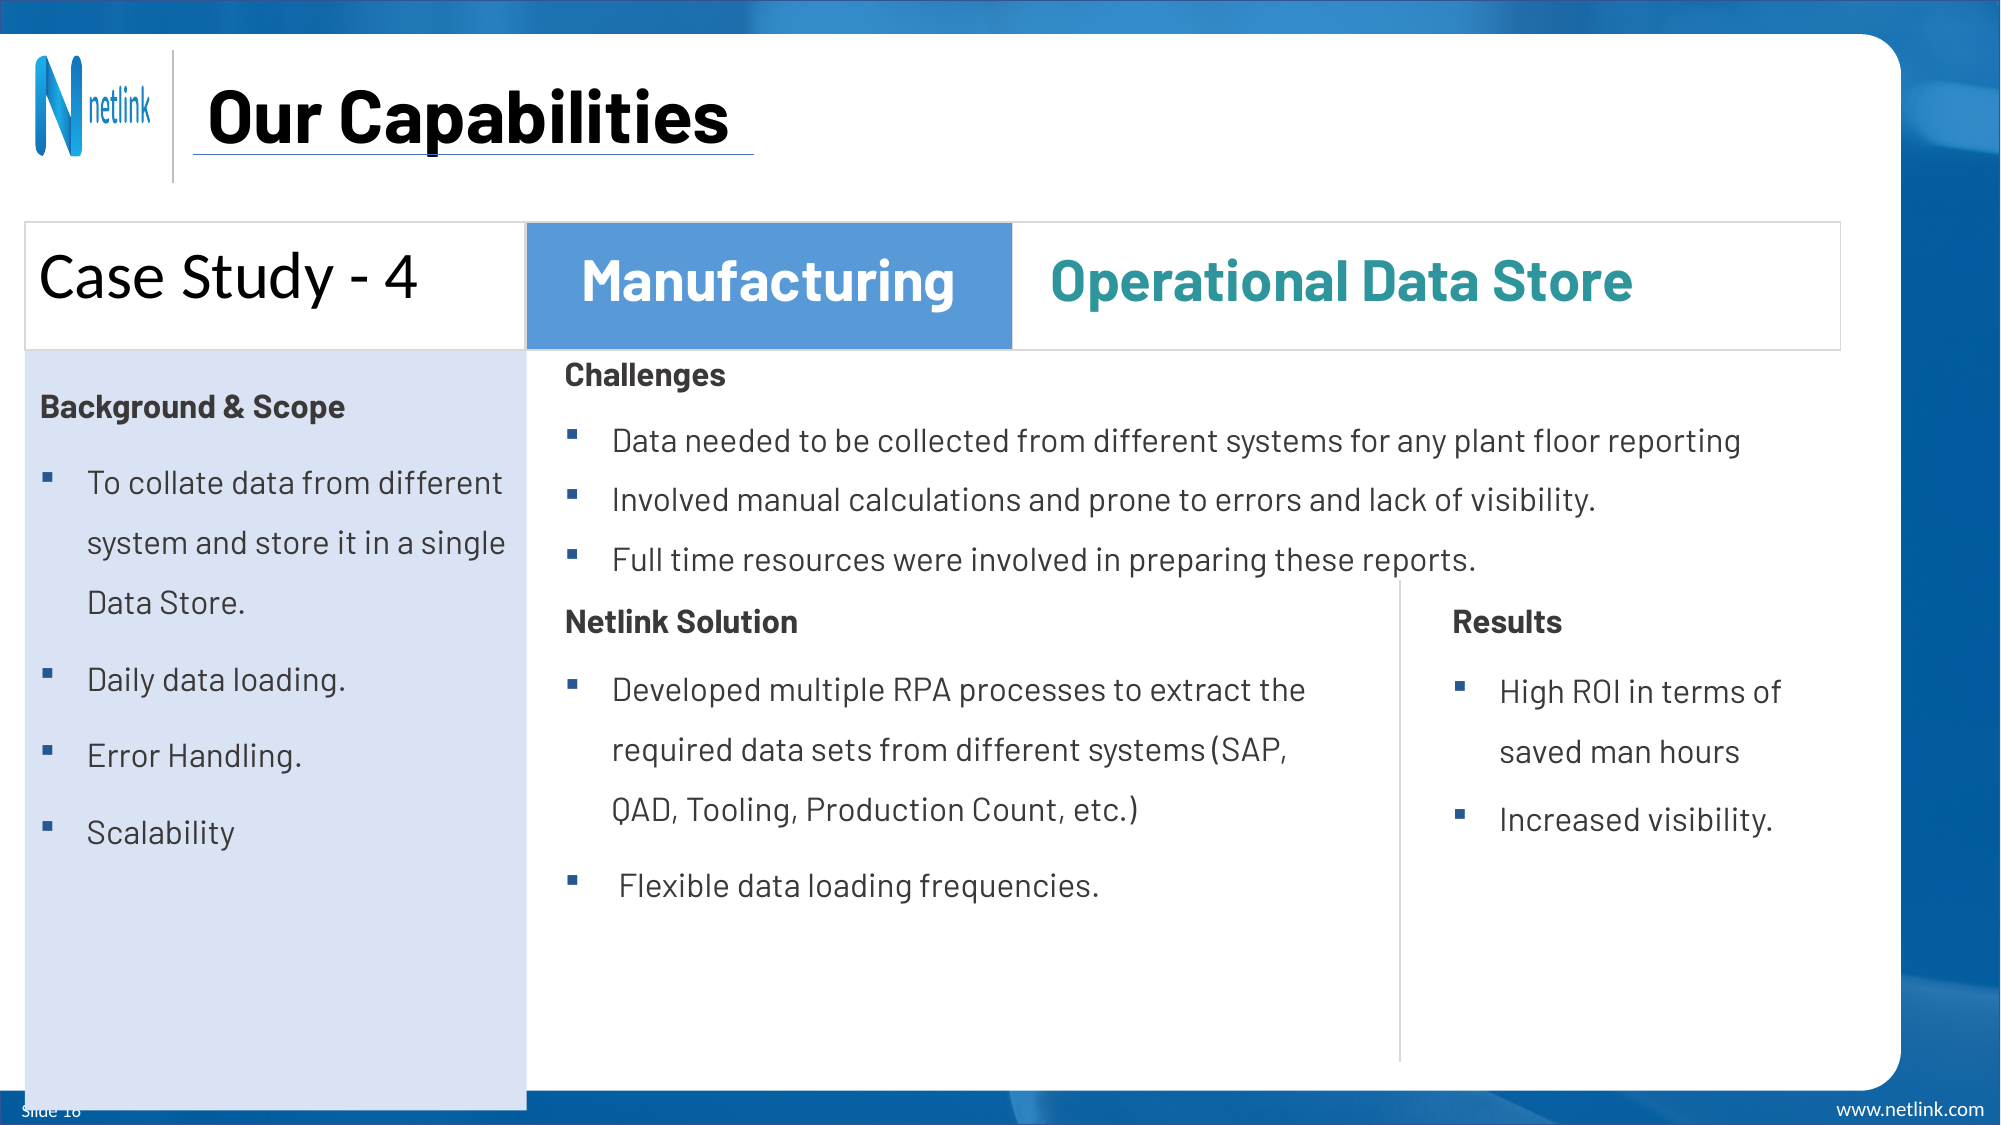

Our Capabilities
Manufacturing

  Operational Data Store
Case Study - 4
Background & Scope
To collate data from different system and store it in a single Data Store.
Daily data loading.
Error Handling.
Scalability

Challenges
Data needed to be collected from different systems for any plant floor reporting
Involved manual calculations and prone to errors and lack of visibility.
Full time resources were involved in preparing these reports.

Netlink Solution
Developed multiple RPA processes to extract the required data sets from different systems (SAP, QAD, Tooling, Production Count, etc.)
 Flexible data loading frequencies.

Results
High ROI in terms of saved man hours
Increased visibility.